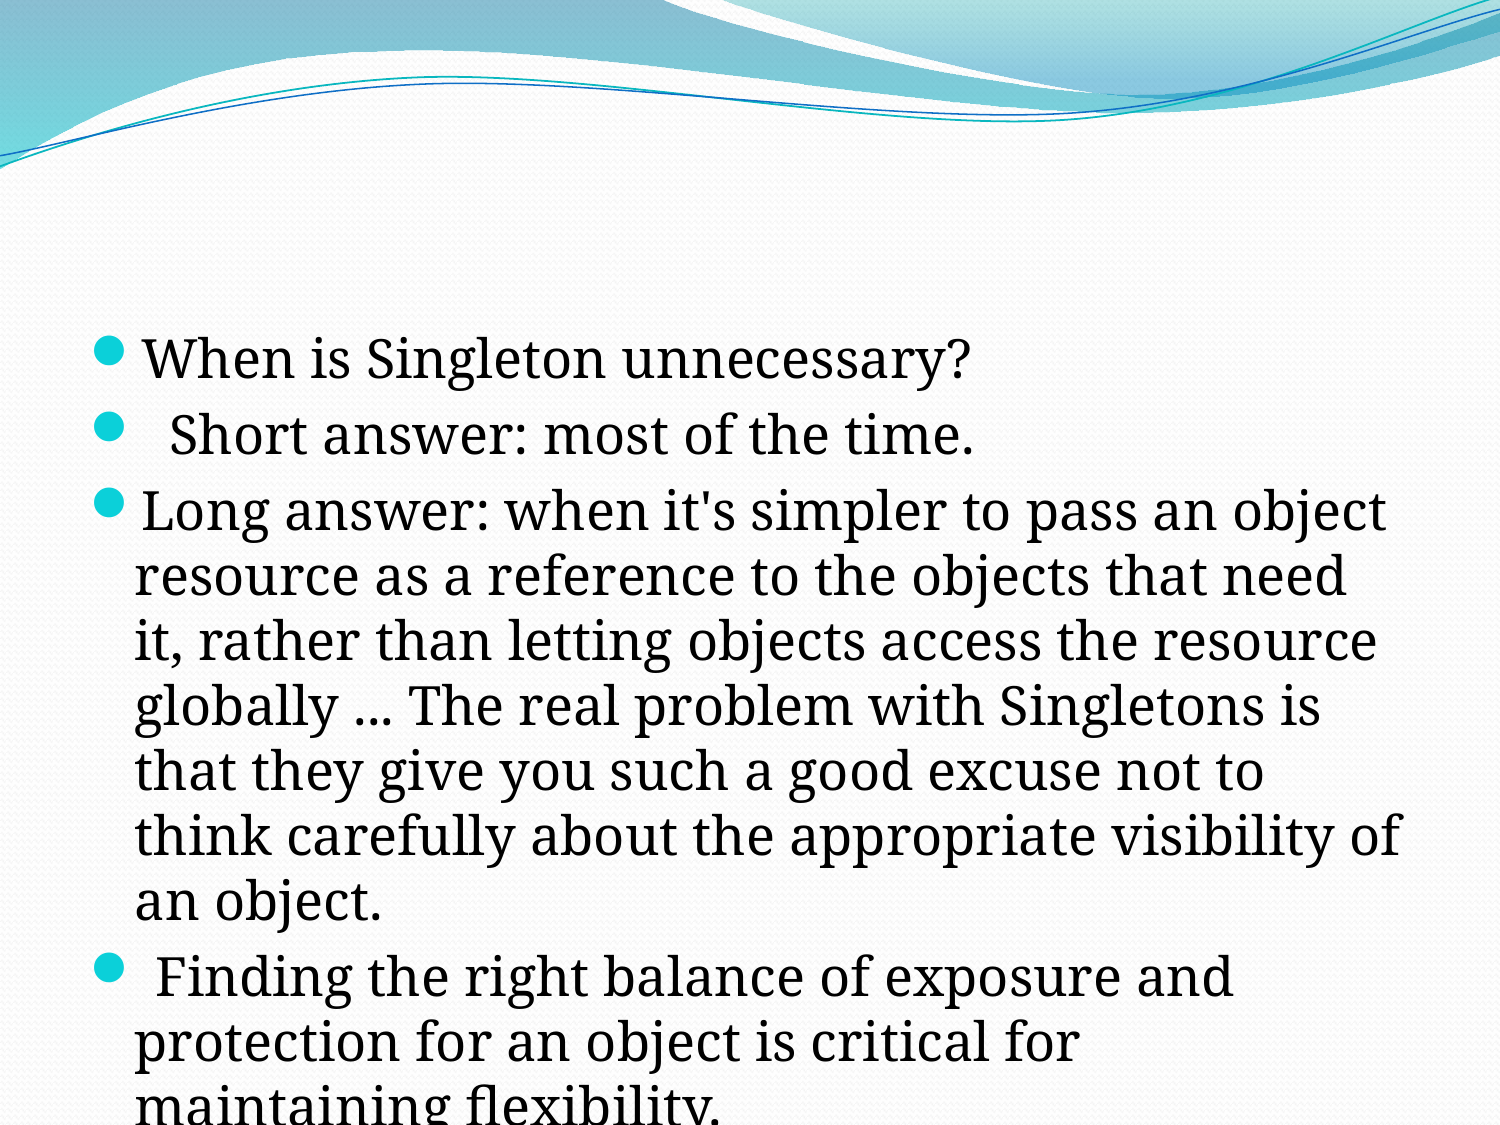

#
When is Singleton unnecessary?
  Short answer: most of the time.
Long answer: when it's simpler to pass an object resource as a reference to the objects that need it, rather than letting objects access the resource globally ... The real problem with Singletons is that they give you such a good excuse not to think carefully about the appropriate visibility of an object.
 Finding the right balance of exposure and protection for an object is critical for maintaining flexibility.